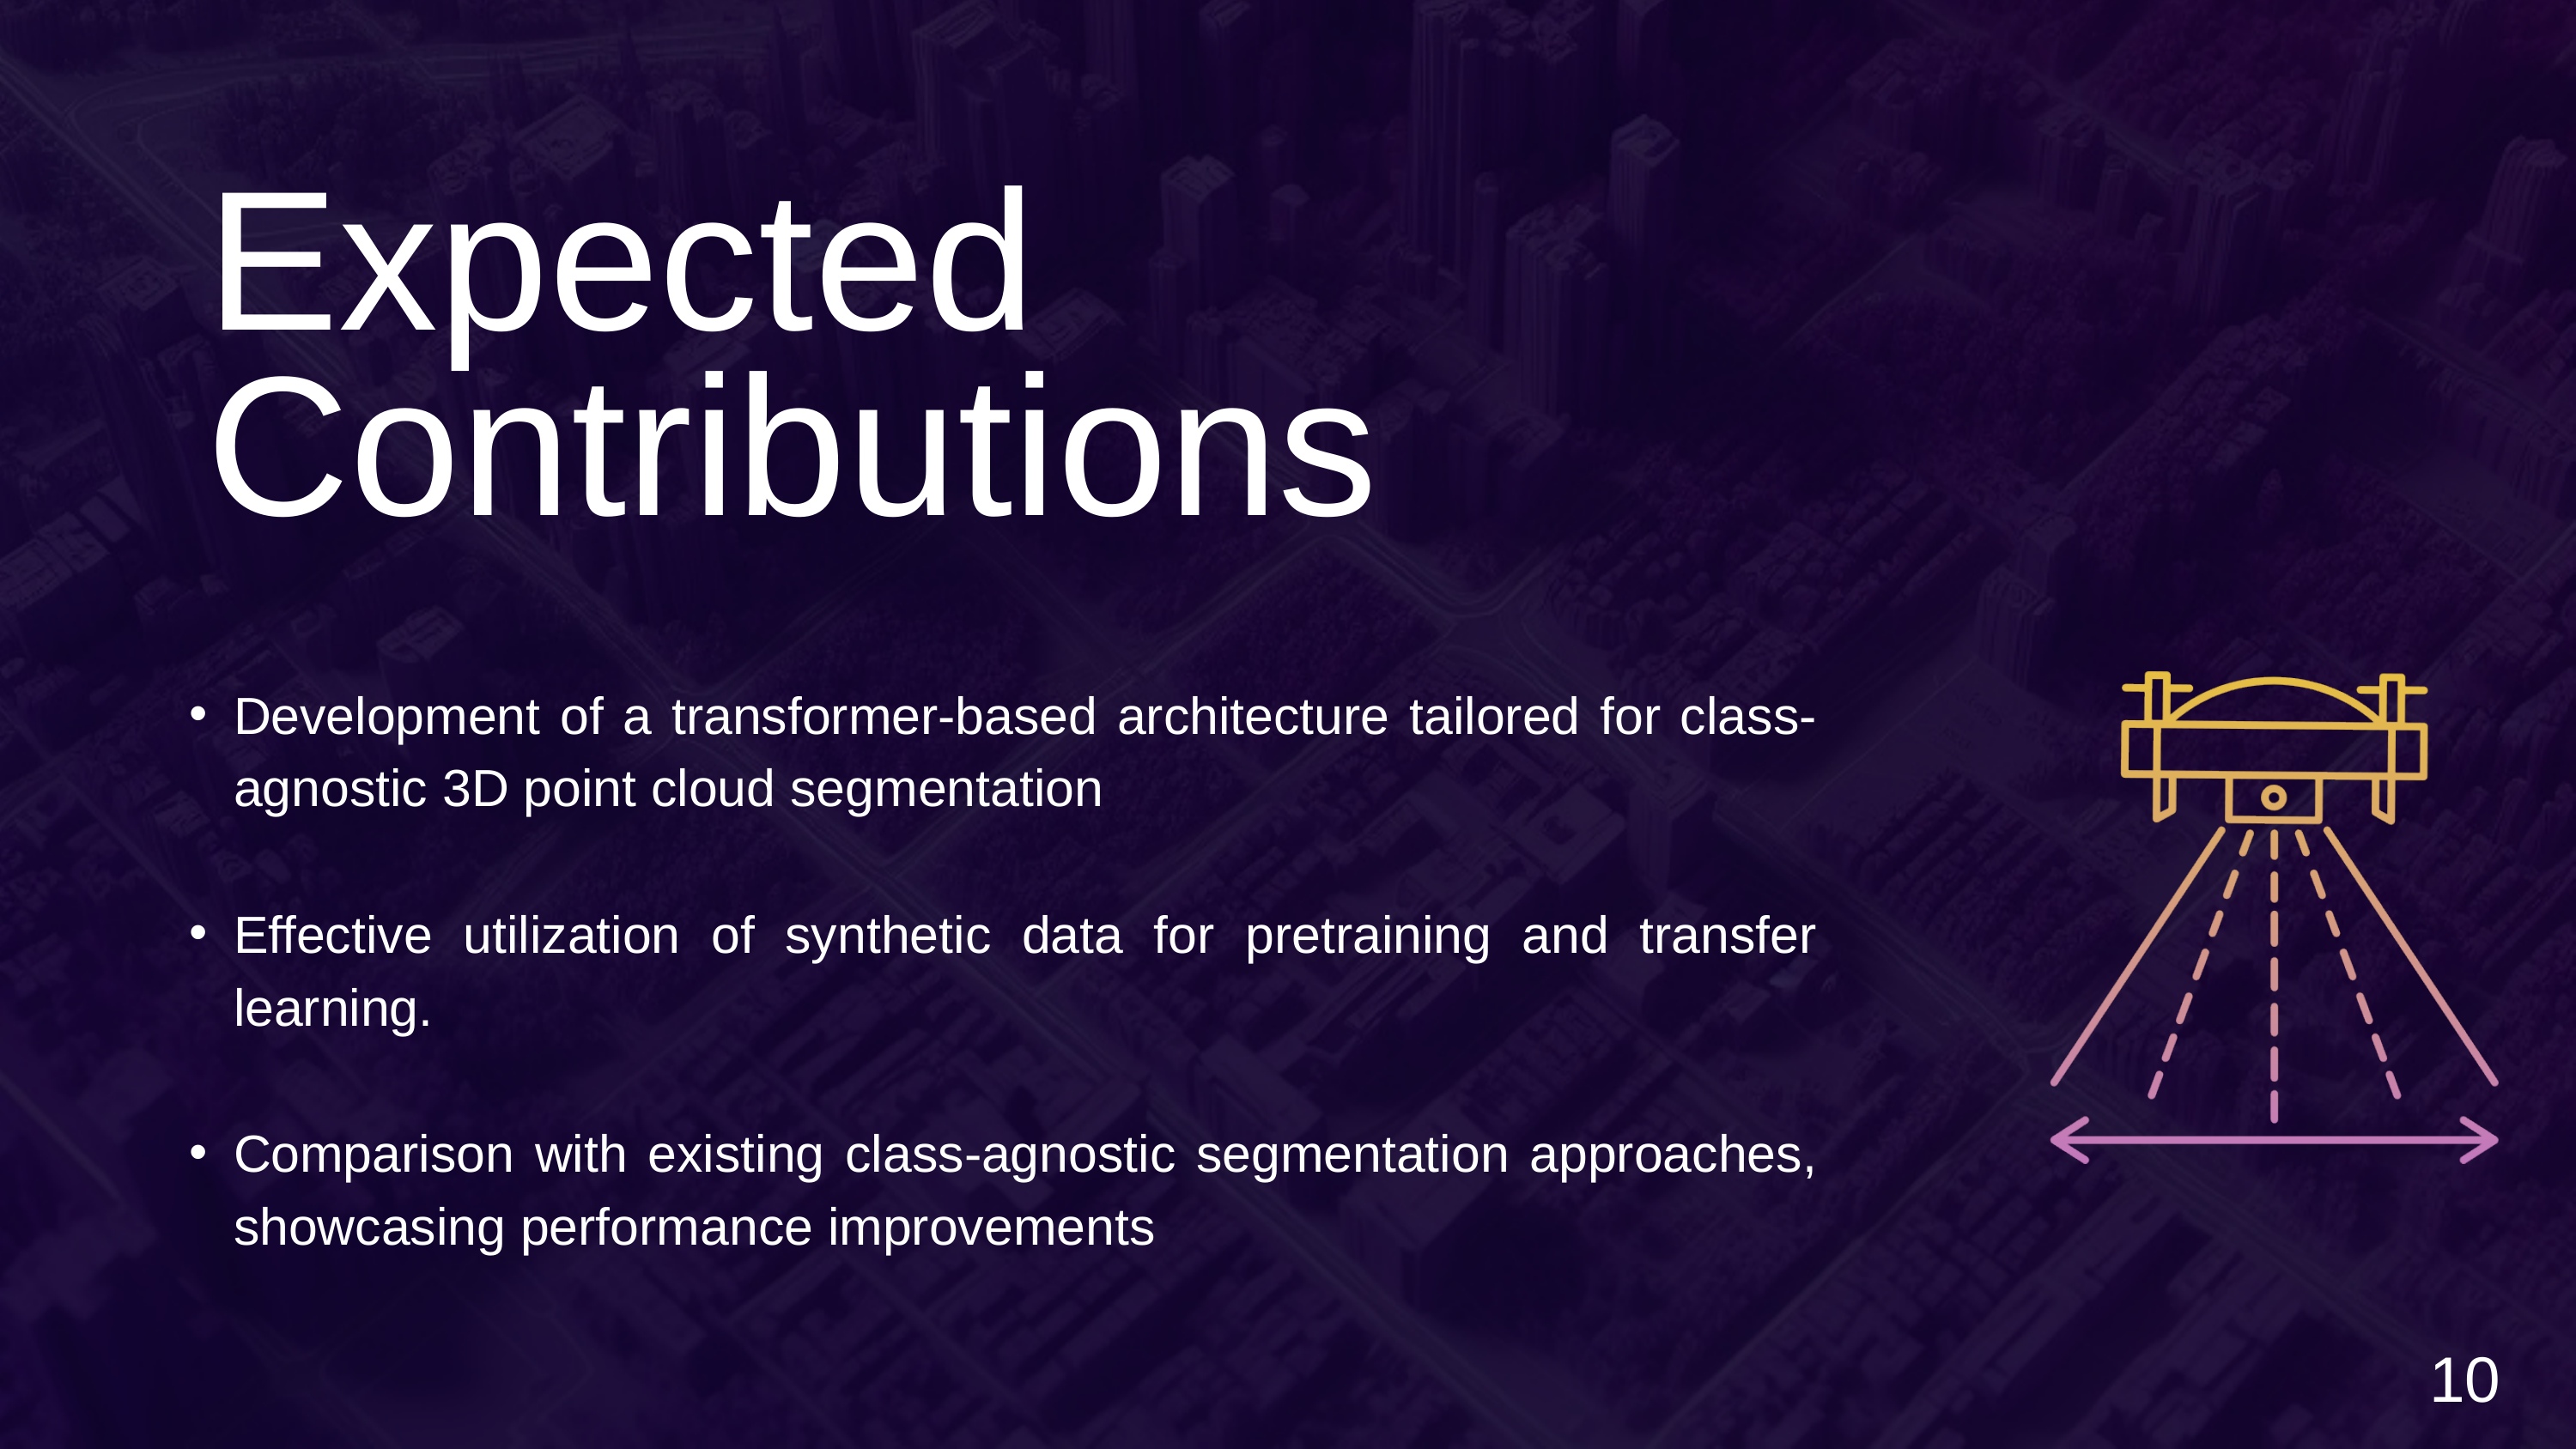

Expected Contributions
Development of a transformer-based architecture tailored for class-agnostic 3D point cloud segmentation

Effective utilization of synthetic data for pretraining and transfer learning.

Comparison with existing class-agnostic segmentation approaches, showcasing performance improvements

10